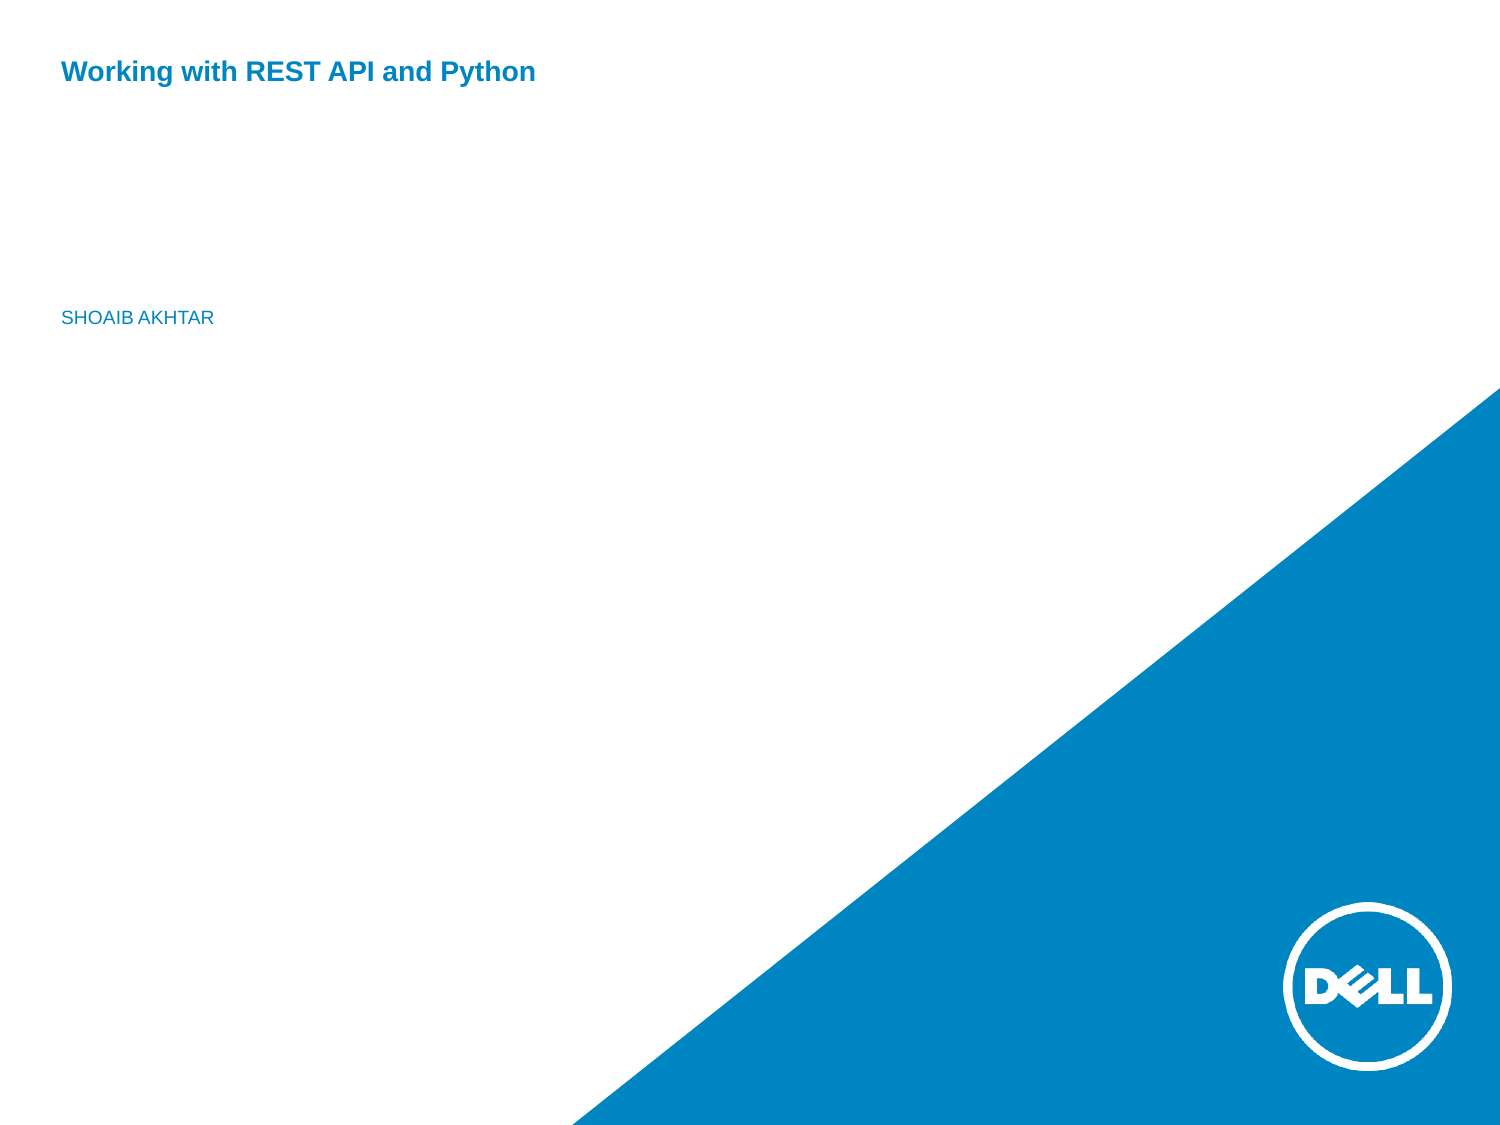

# Working with REST API and Python SHOAIB AKHTAR